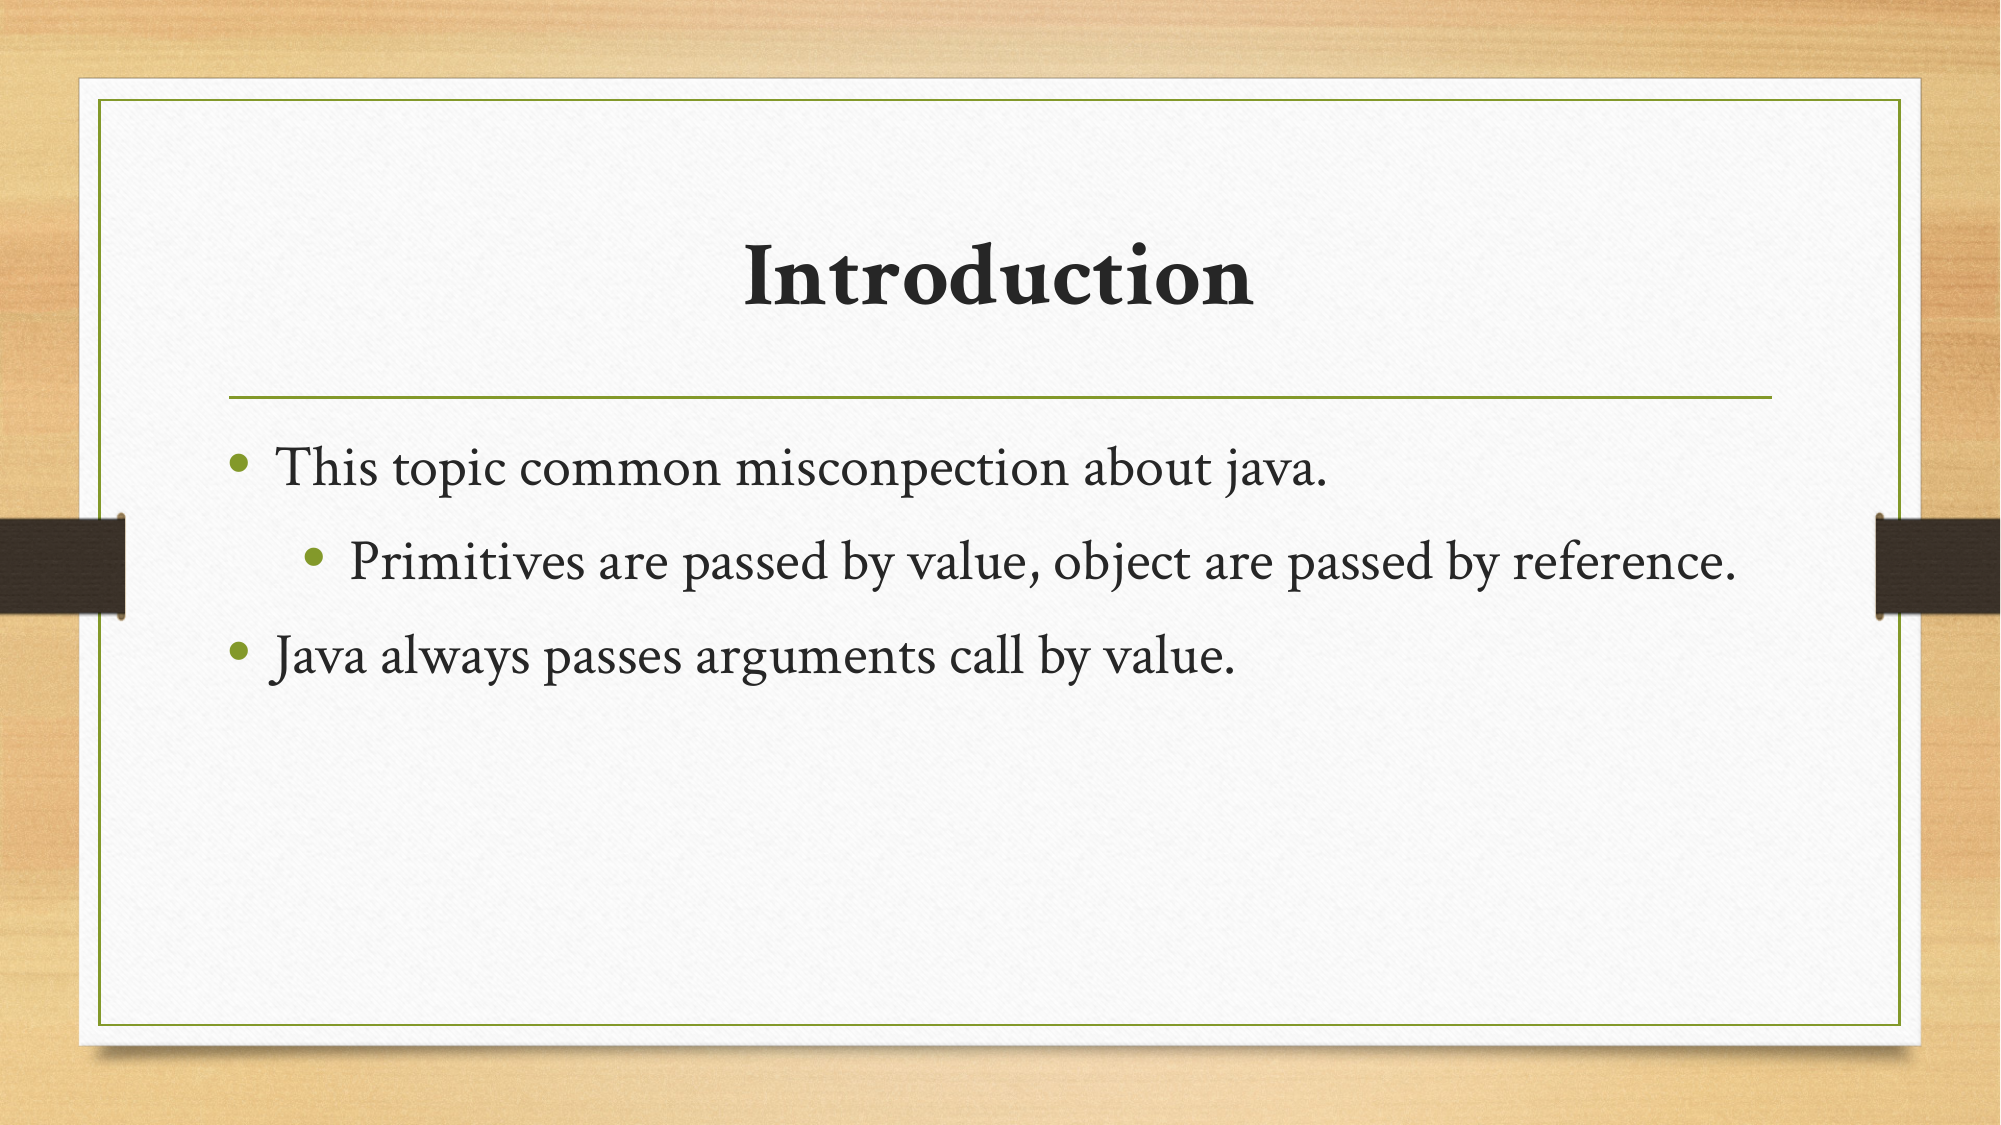

# Introduction
This topic common misconpection about java.
Primitives are passed by value, object are passed by reference.
Java always passes arguments call by value.